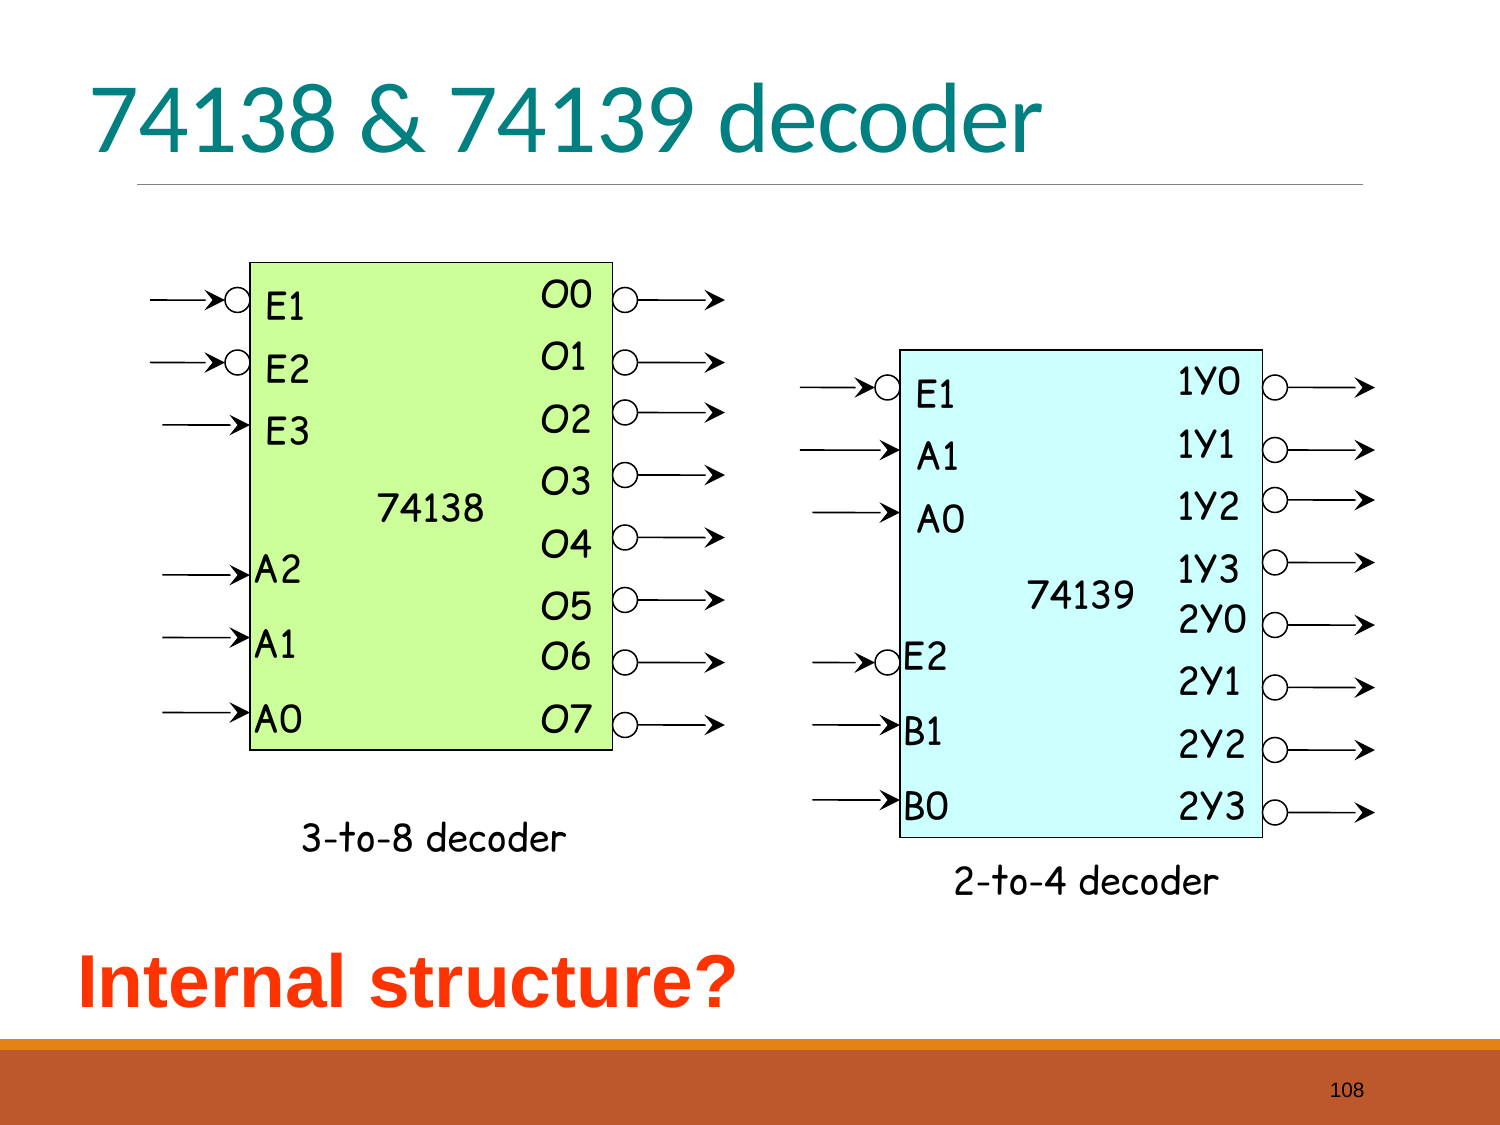

# 74138 & 74139 decoder
74138
O0
E1

O1
E2

74139
1Y0

E1

O2

E3

1Y1

A1

O3

1Y2
A0

O4

A2

1Y3

O5

2Y0

A1

O6
E2

2Y1

A0
O7

B1

2Y2

B0
2Y3

3-to-8 decoder

2-to-4 decoder
Internal structure?
108